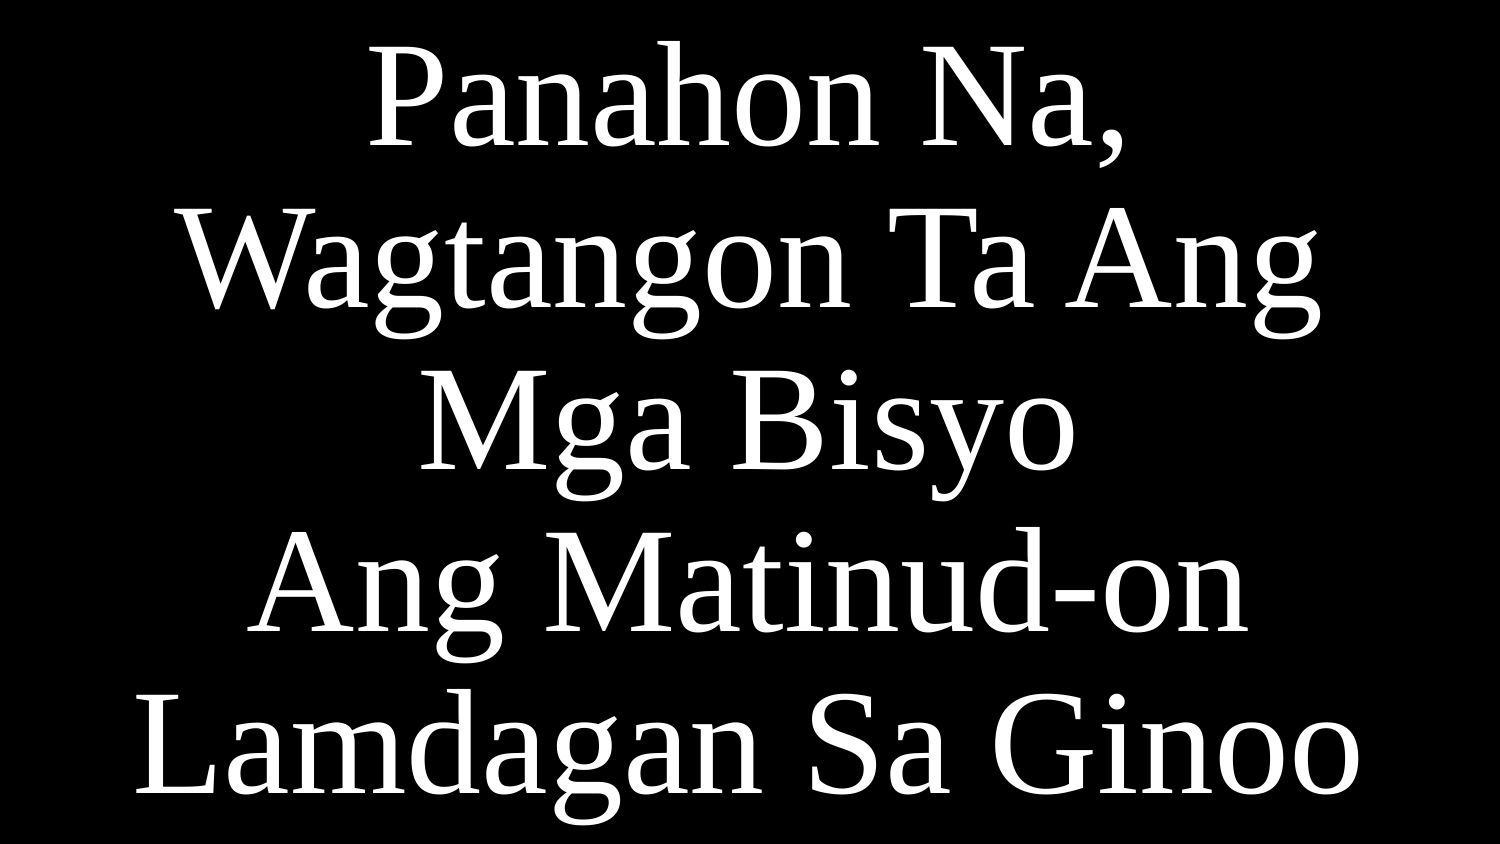

# Panahon Na, Wagtangon Ta Ang Mga Bisyo Ang Matinud-on Lamdagan Sa Ginoo